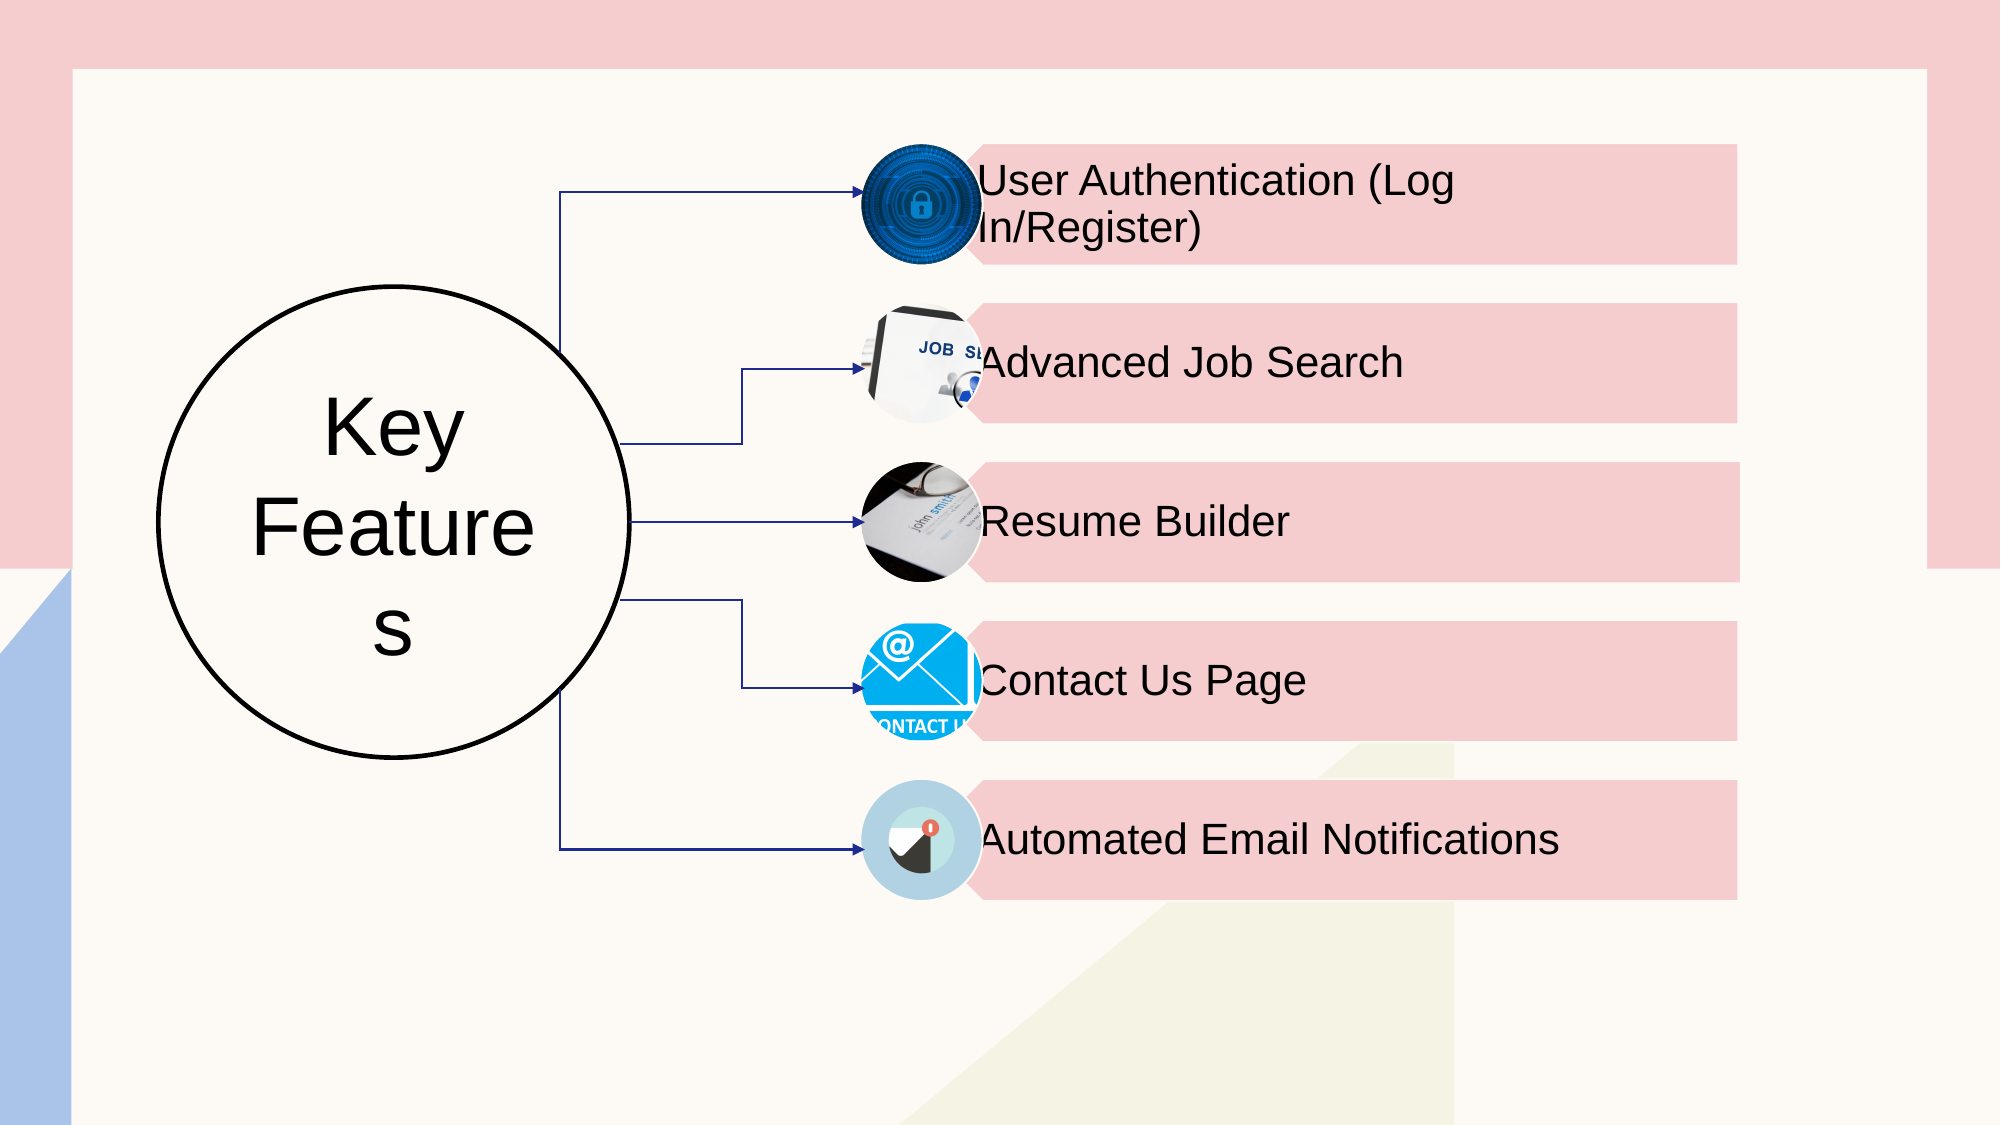

User Authentication (Log In/Register)
Advanced Job Search
Resume Builder
Contact Us Page
Automated Email Notifications
Key Features